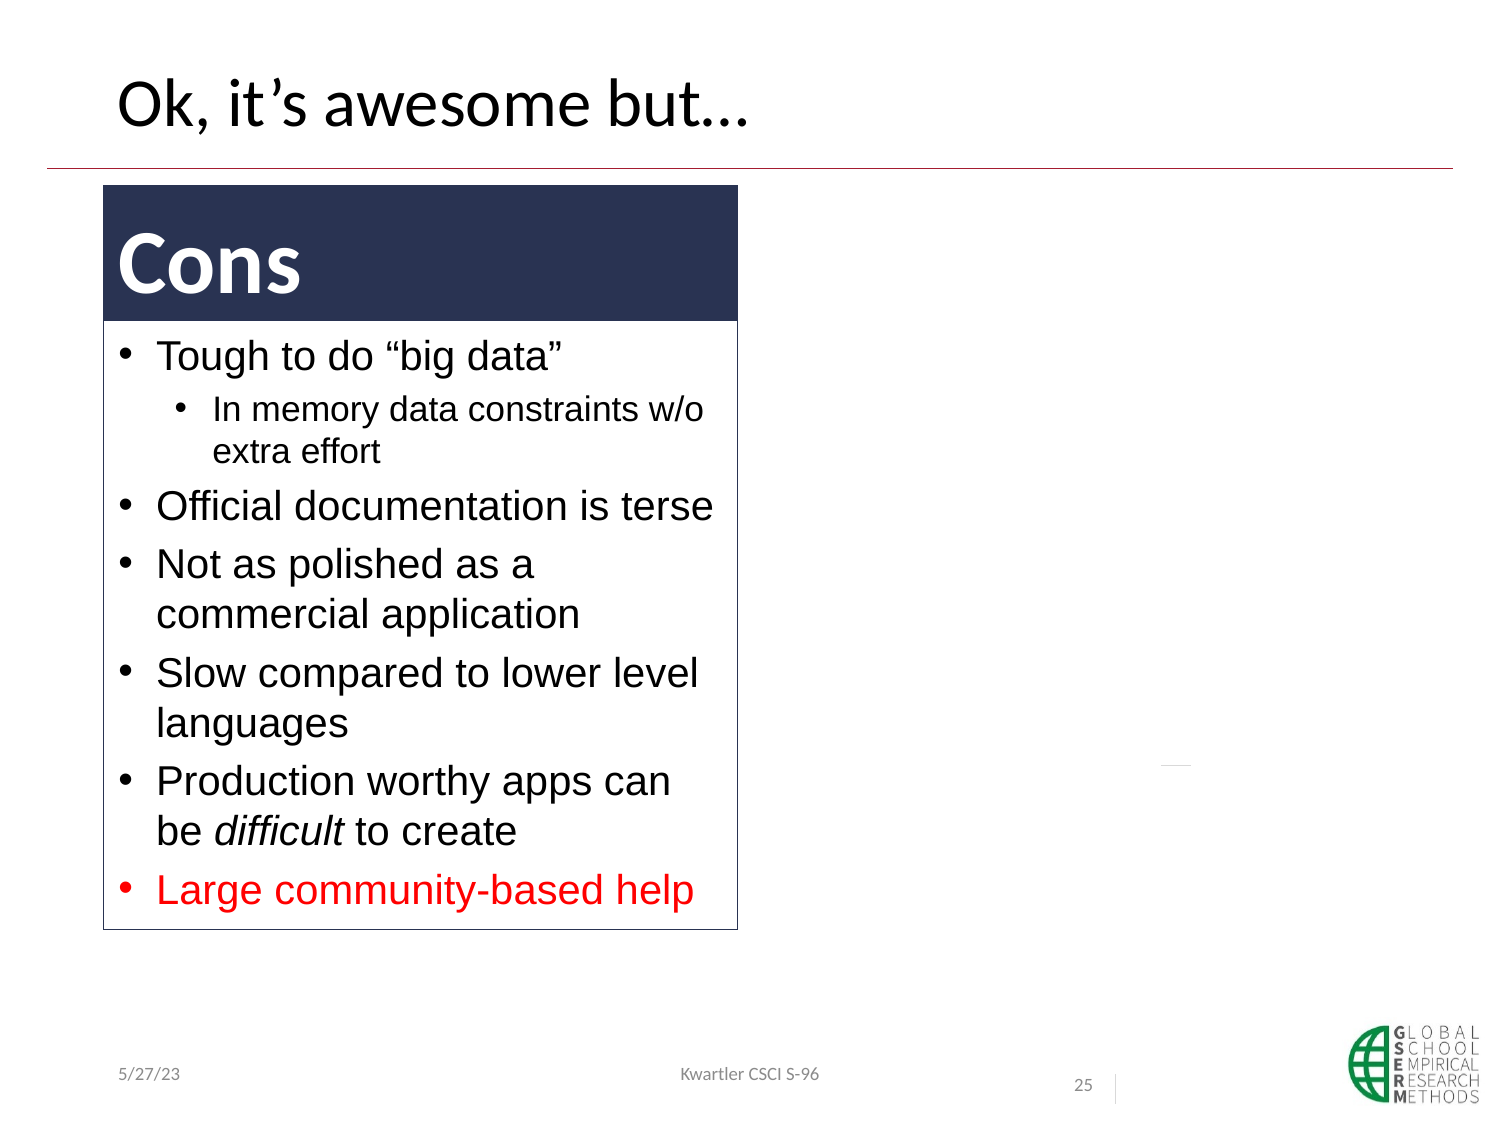

# Ok, it’s awesome but…
Cons
Tough to do “big data”
In memory data constraints w/o extra effort
Official documentation is terse
Not as polished as a commercial application
Slow compared to lower level languages
Production worthy apps can be difficult to create
Large community-based help
5/27/23
Kwartler CSCI S-96
25